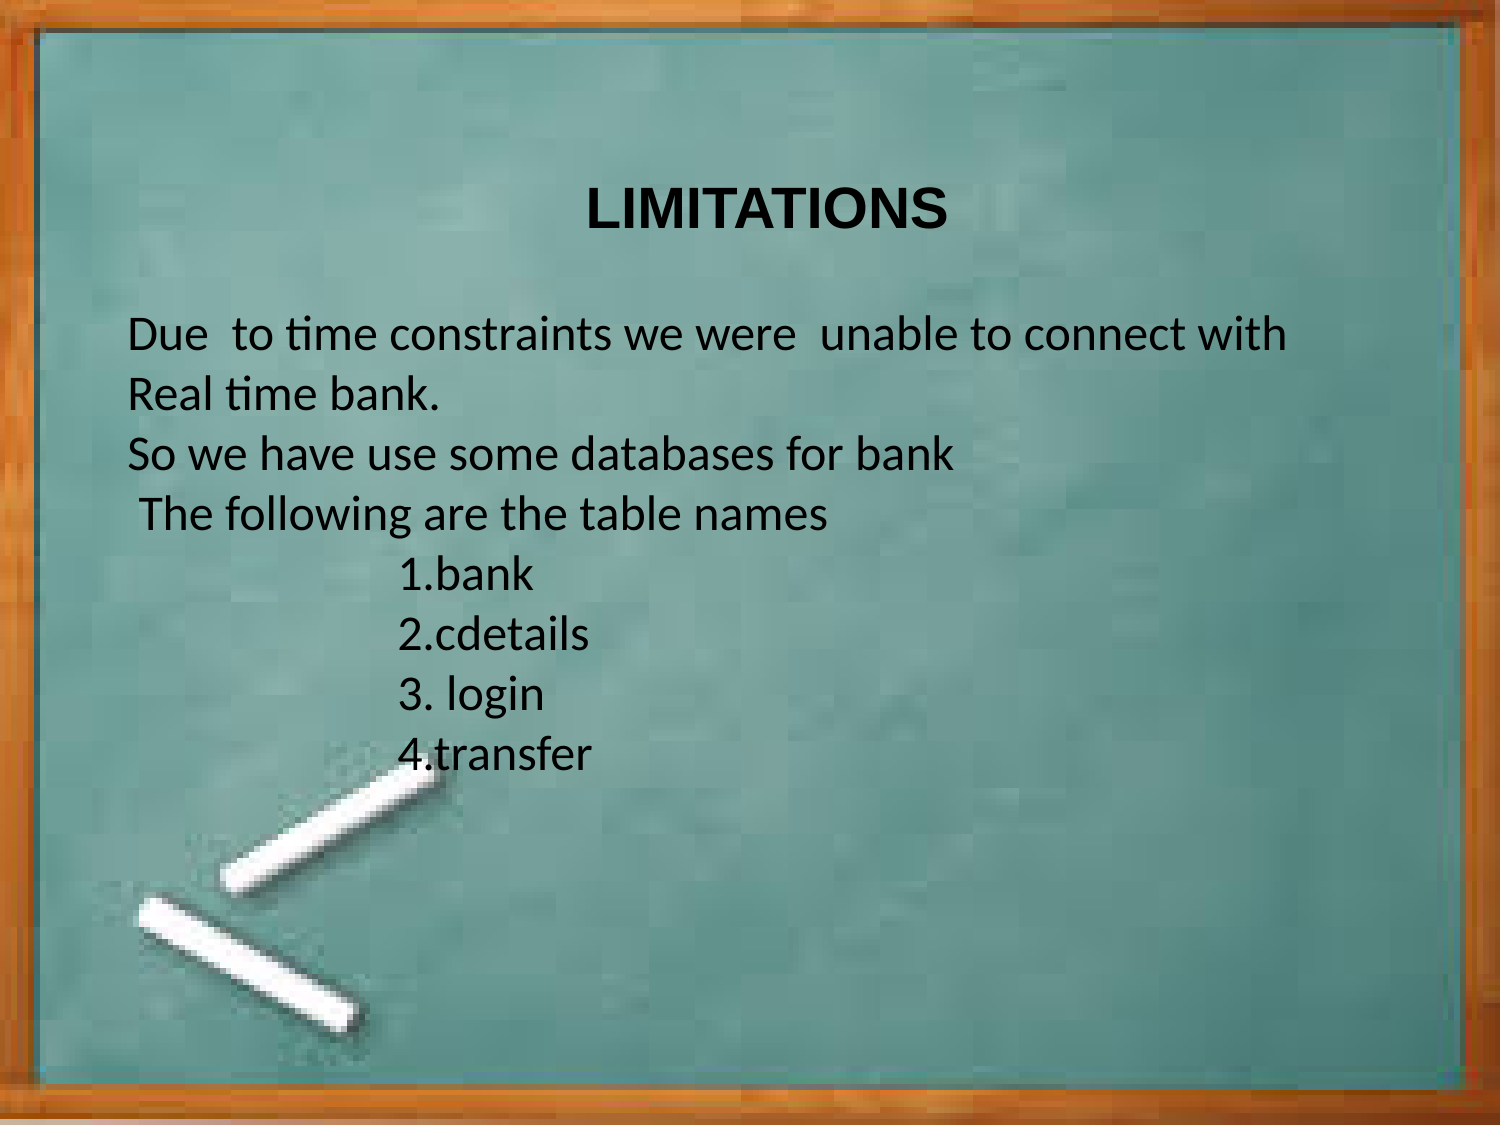

LIMITATIONS

Due  to time constraints we were  unable to connect with  Real time bank.
So we have use some databases for bank
 The following are the table names
                        1.bank
                        2.cdetails
                        3. login
                        4.transfer